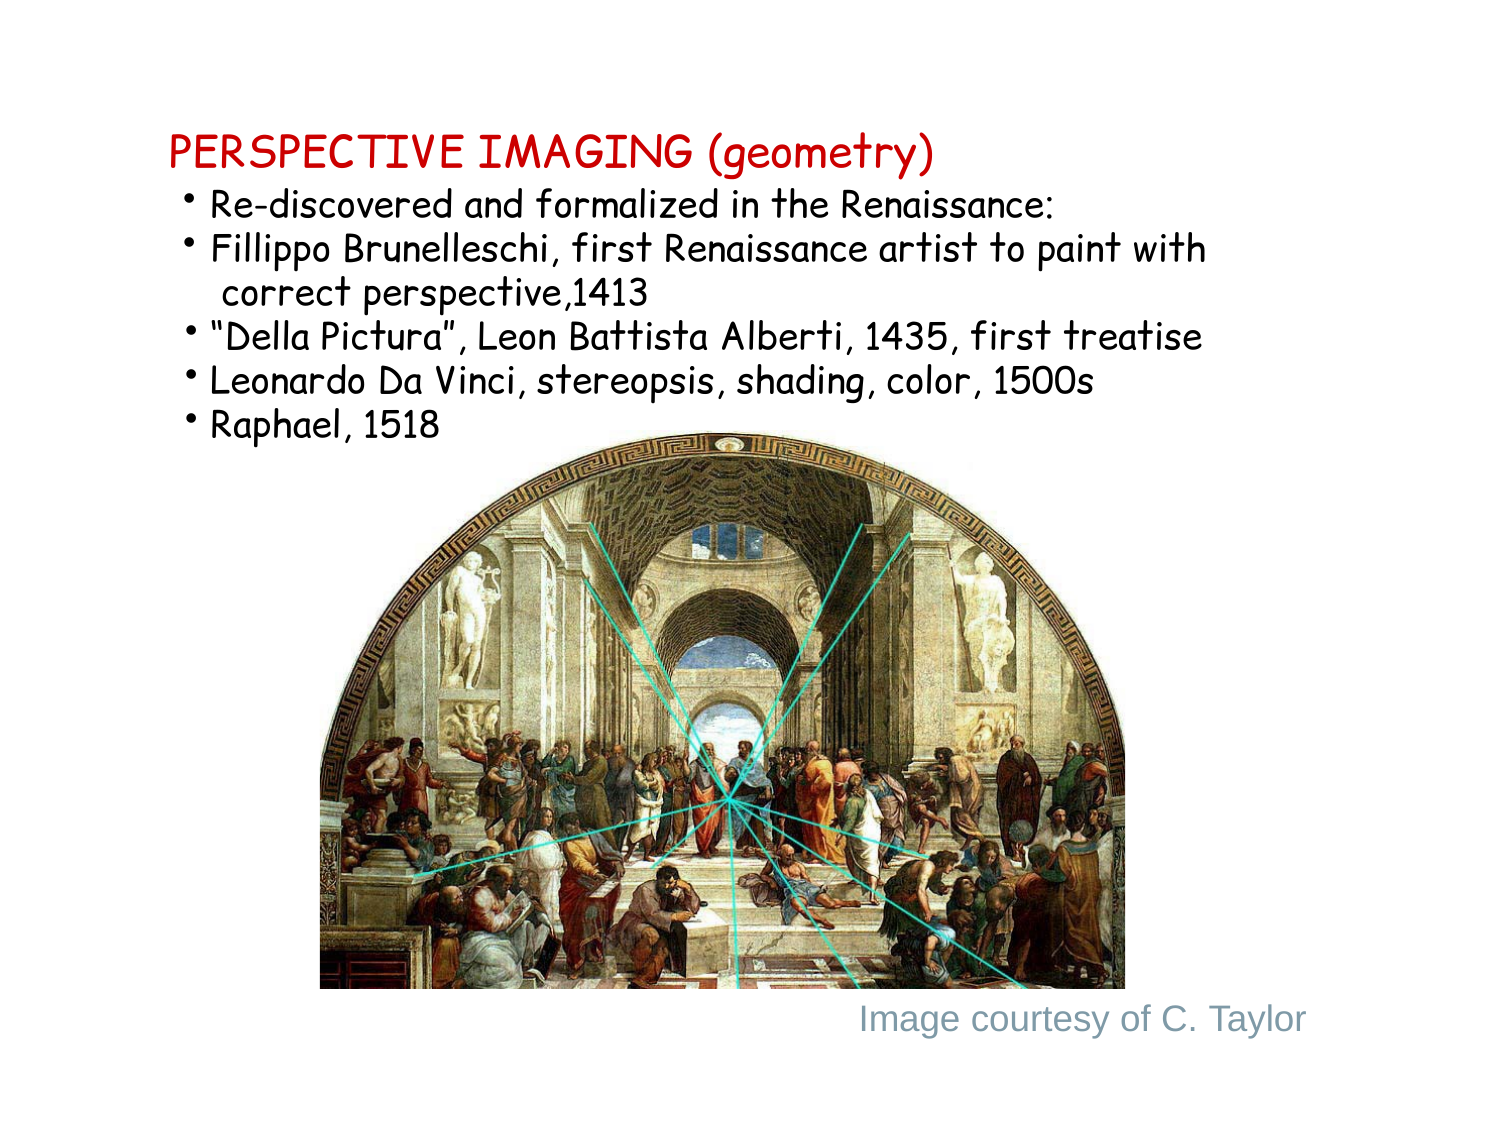

# PERSPECTIVE IMAGING (geometry)
Re-discovered and formalized in the Renaissance:
Fillippo Brunelleschi, first Renaissance artist to paint with  correct perspective,1413
“Della Pictura”, Leon Battista Alberti, 1435, first treatise
Leonardo Da Vinci, stereopsis, shading, color, 1500s
Raphael, 1518

Image courtesy of C. Taylor